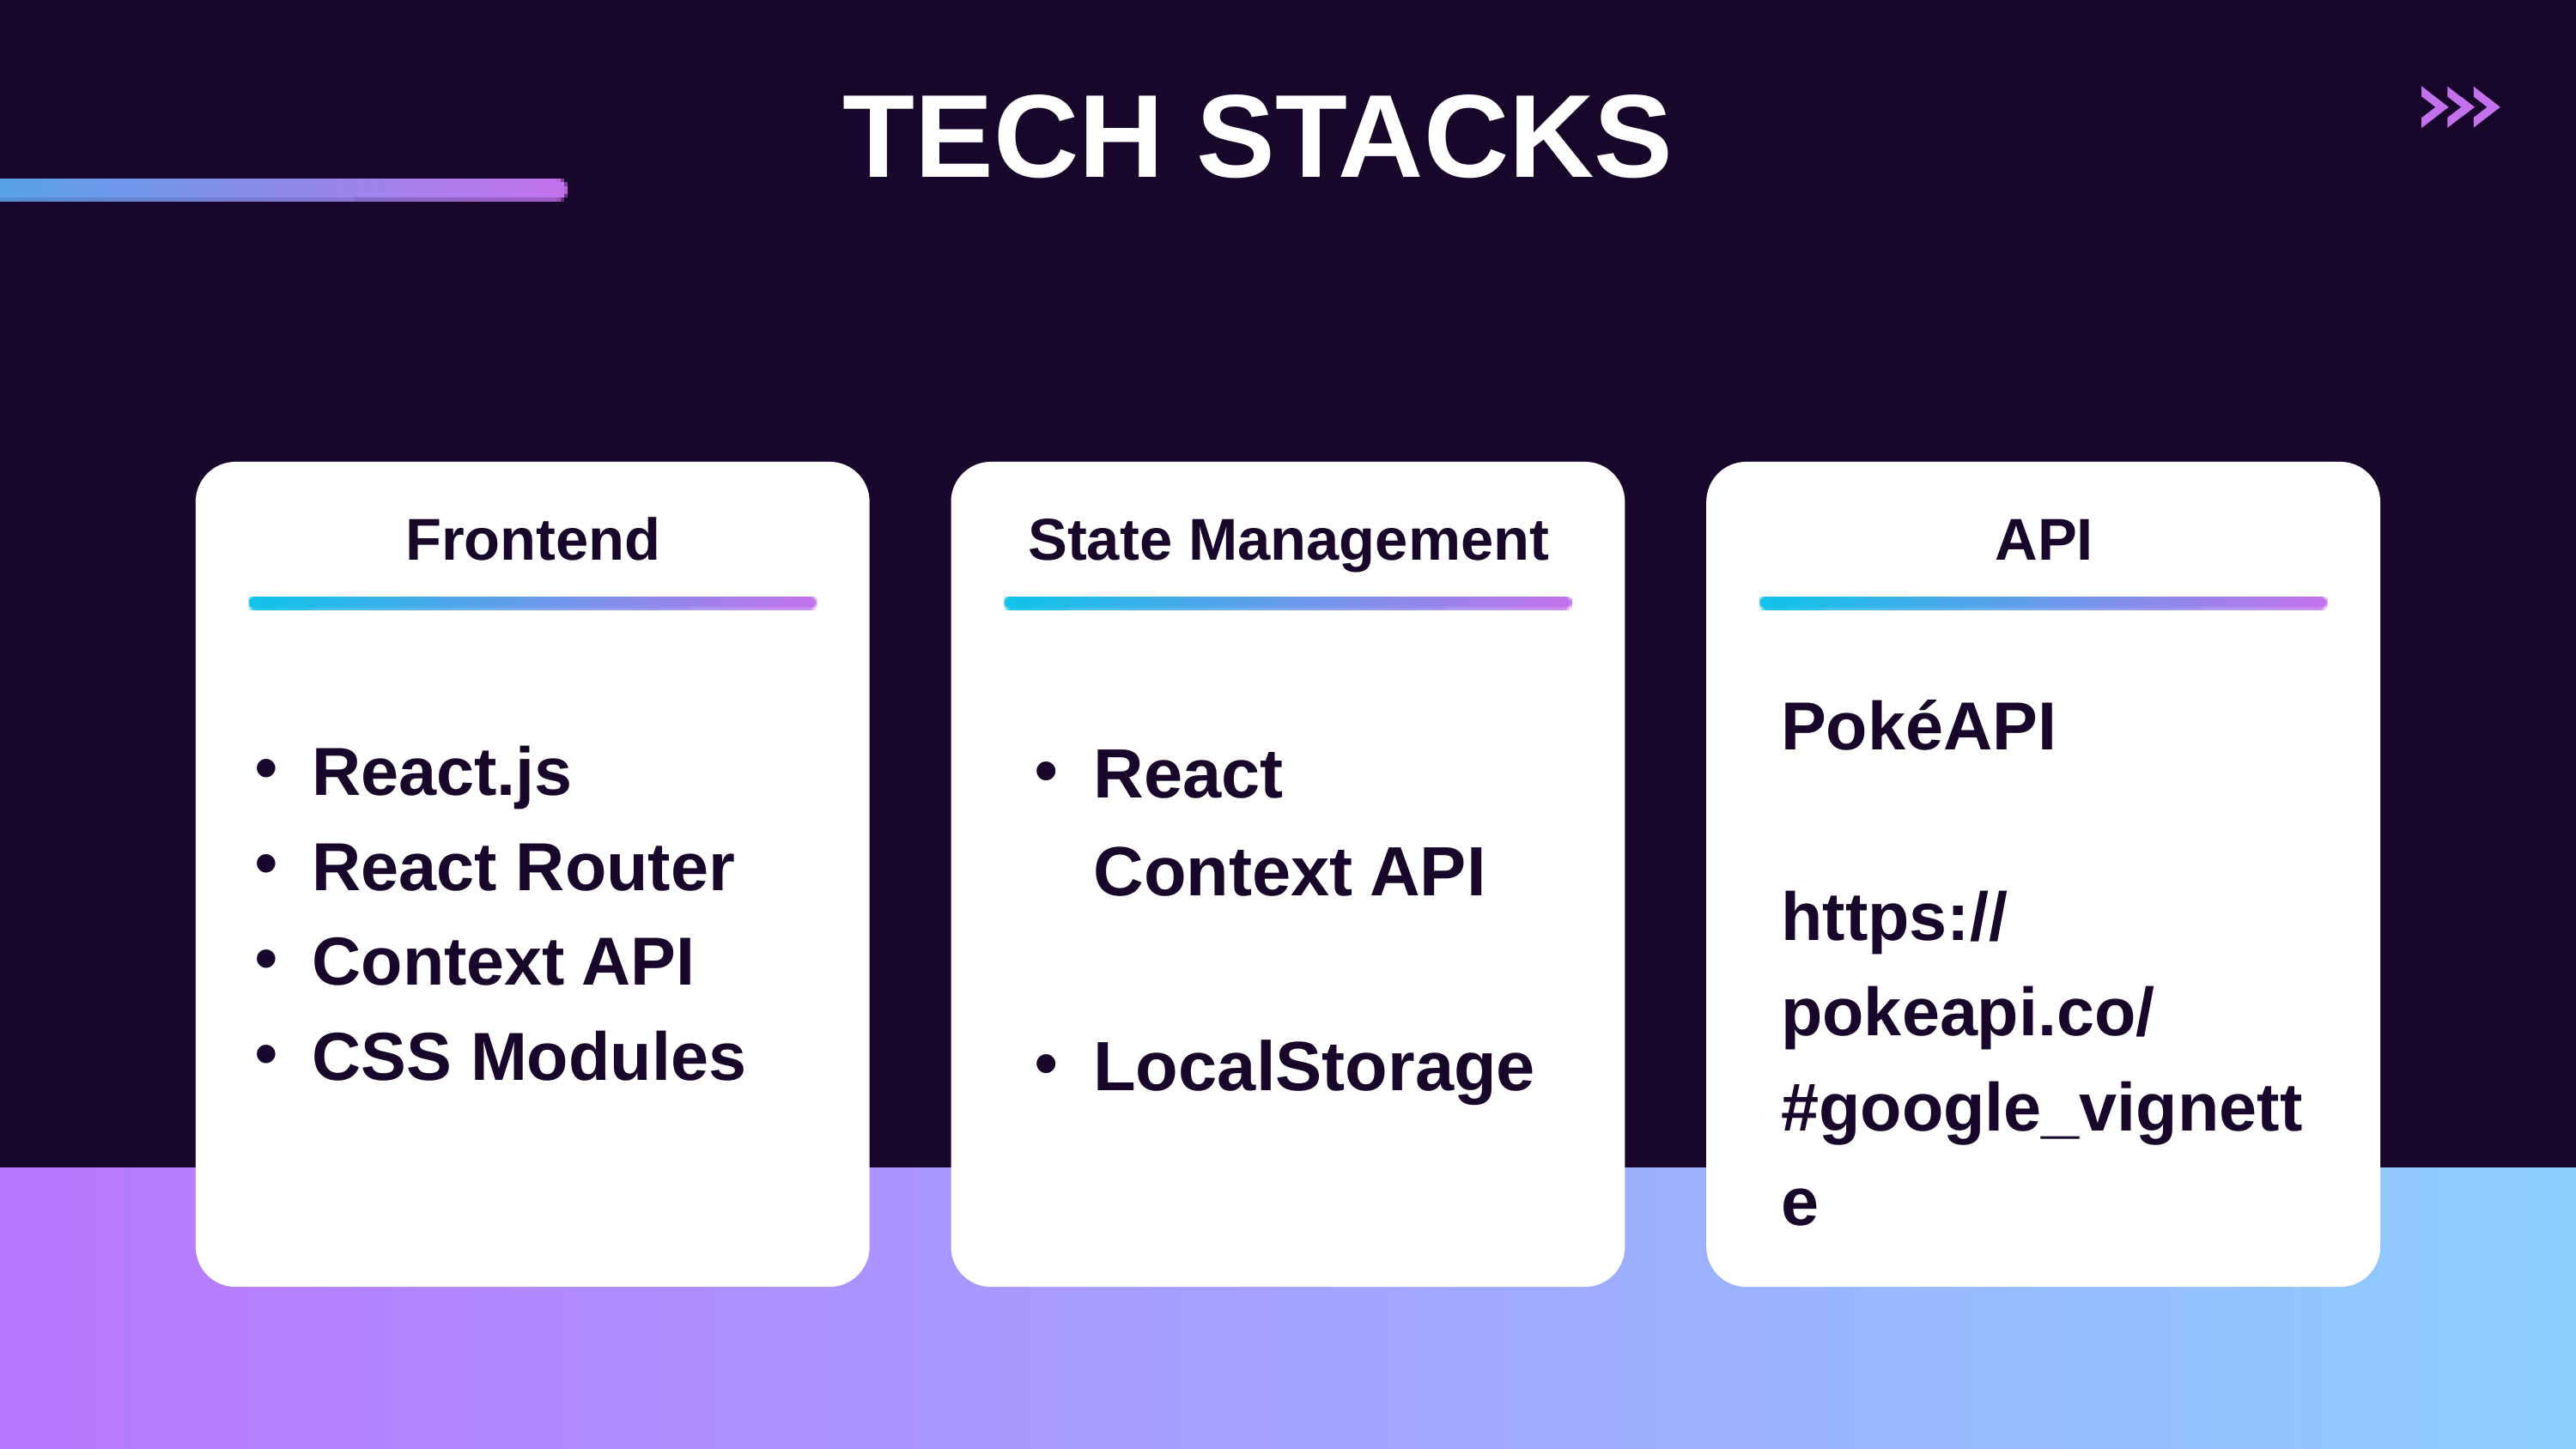

TECH STACKS

Frontend
State Management
API

PokéAPI

https://pokeapi.co/#google_vignette

React.js
React Router
Context API
CSS Modules

React Context API

LocalStorage